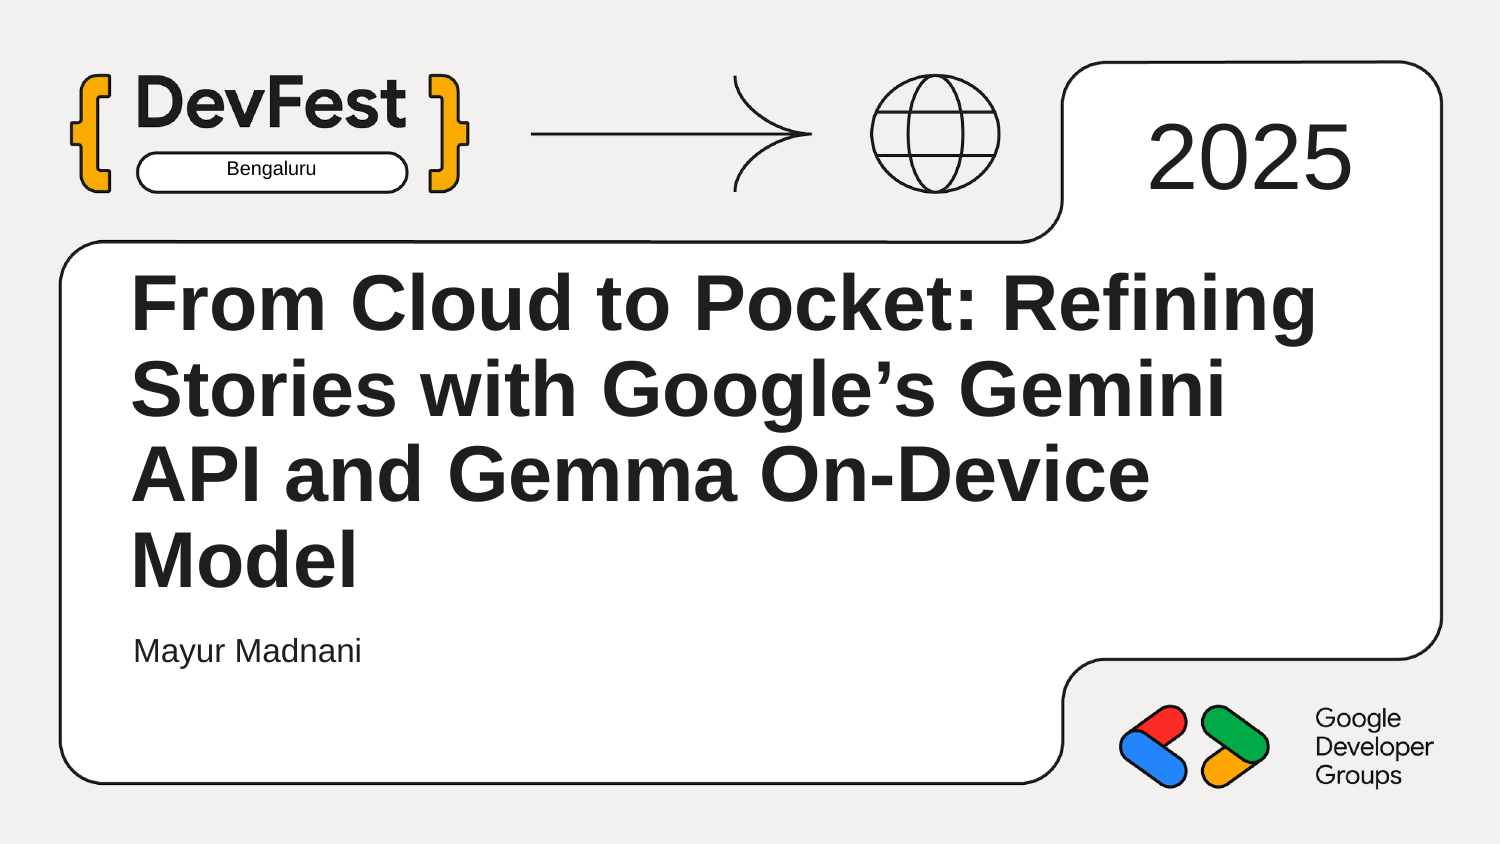

2025
Bengaluru
From Cloud to Pocket: Refining Stories with Google’s Gemini API and Gemma On-Device Model
Mayur Madnani